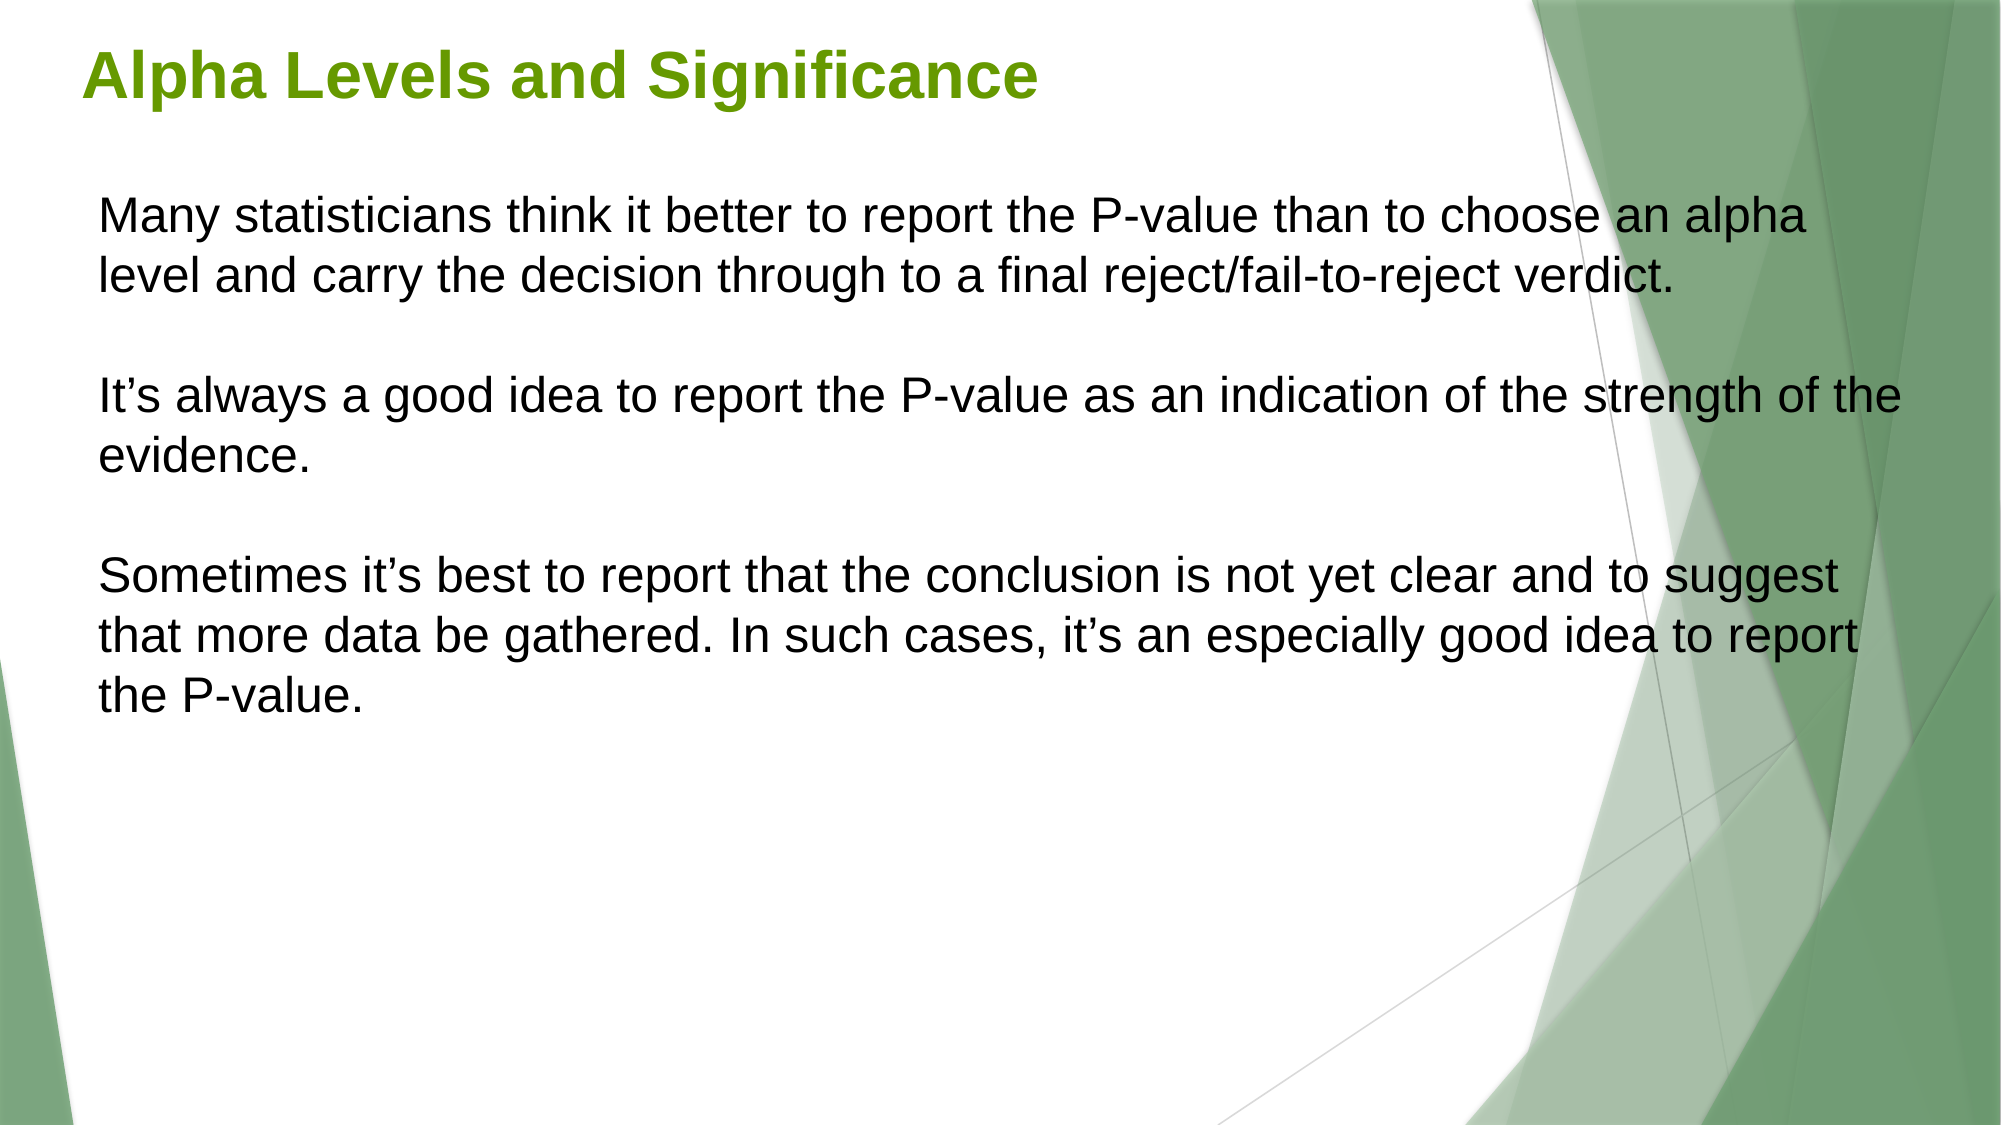

Alpha Levels and Significance
Many statisticians think it better to report the P-value than to choose an alpha level and carry the decision through to a final reject/fail-to-reject verdict.

It’s always a good idea to report the P-value as an indication of the strength of the evidence.

Sometimes it’s best to report that the conclusion is not yet clear and to suggest that more data be gathered. In such cases, it’s an especially good idea to report the P-value.